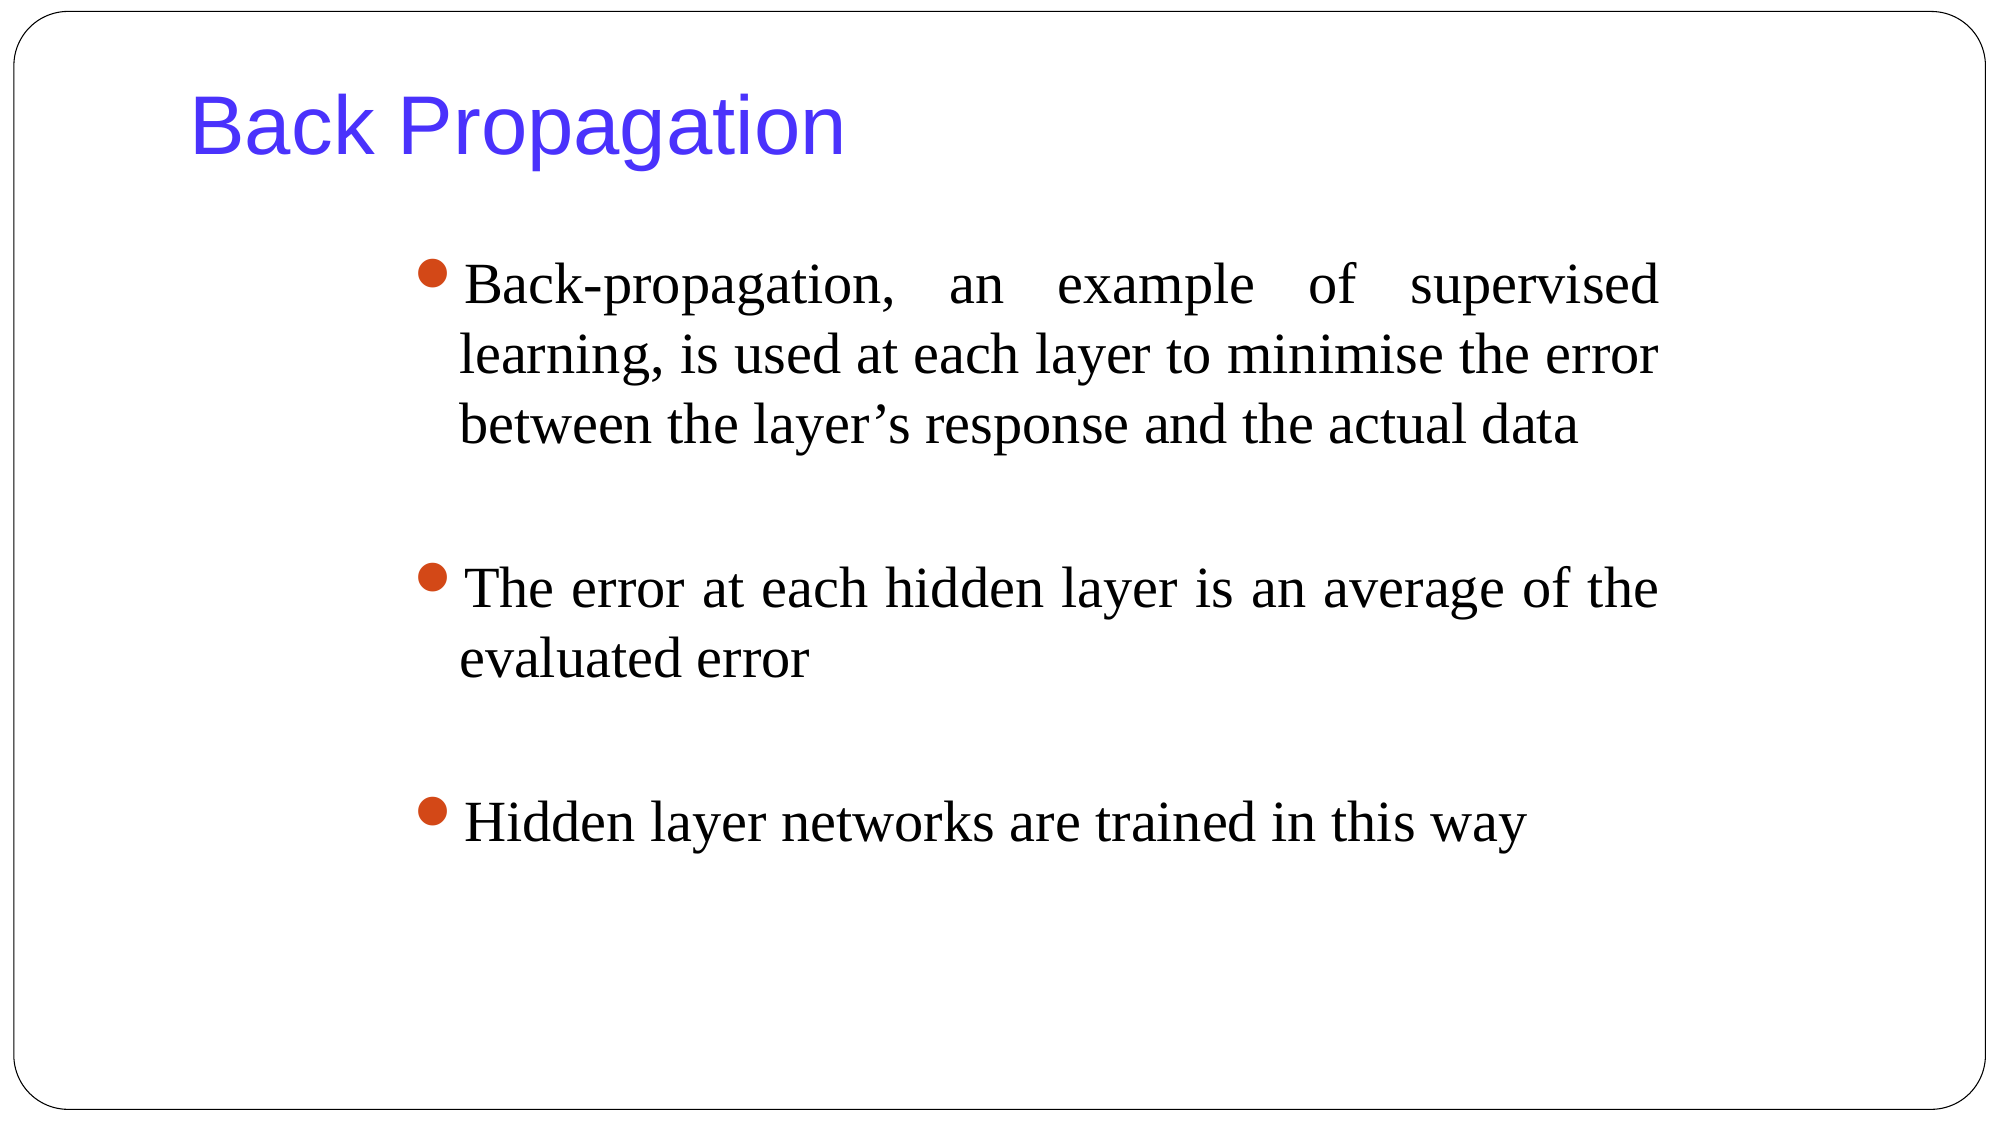

Back Propagation
Back-propagation, an example of supervised learning, is used at each layer to minimise the error between the layer’s response and the actual data

The error at each hidden layer is an average of the evaluated error

Hidden layer networks are trained in this way